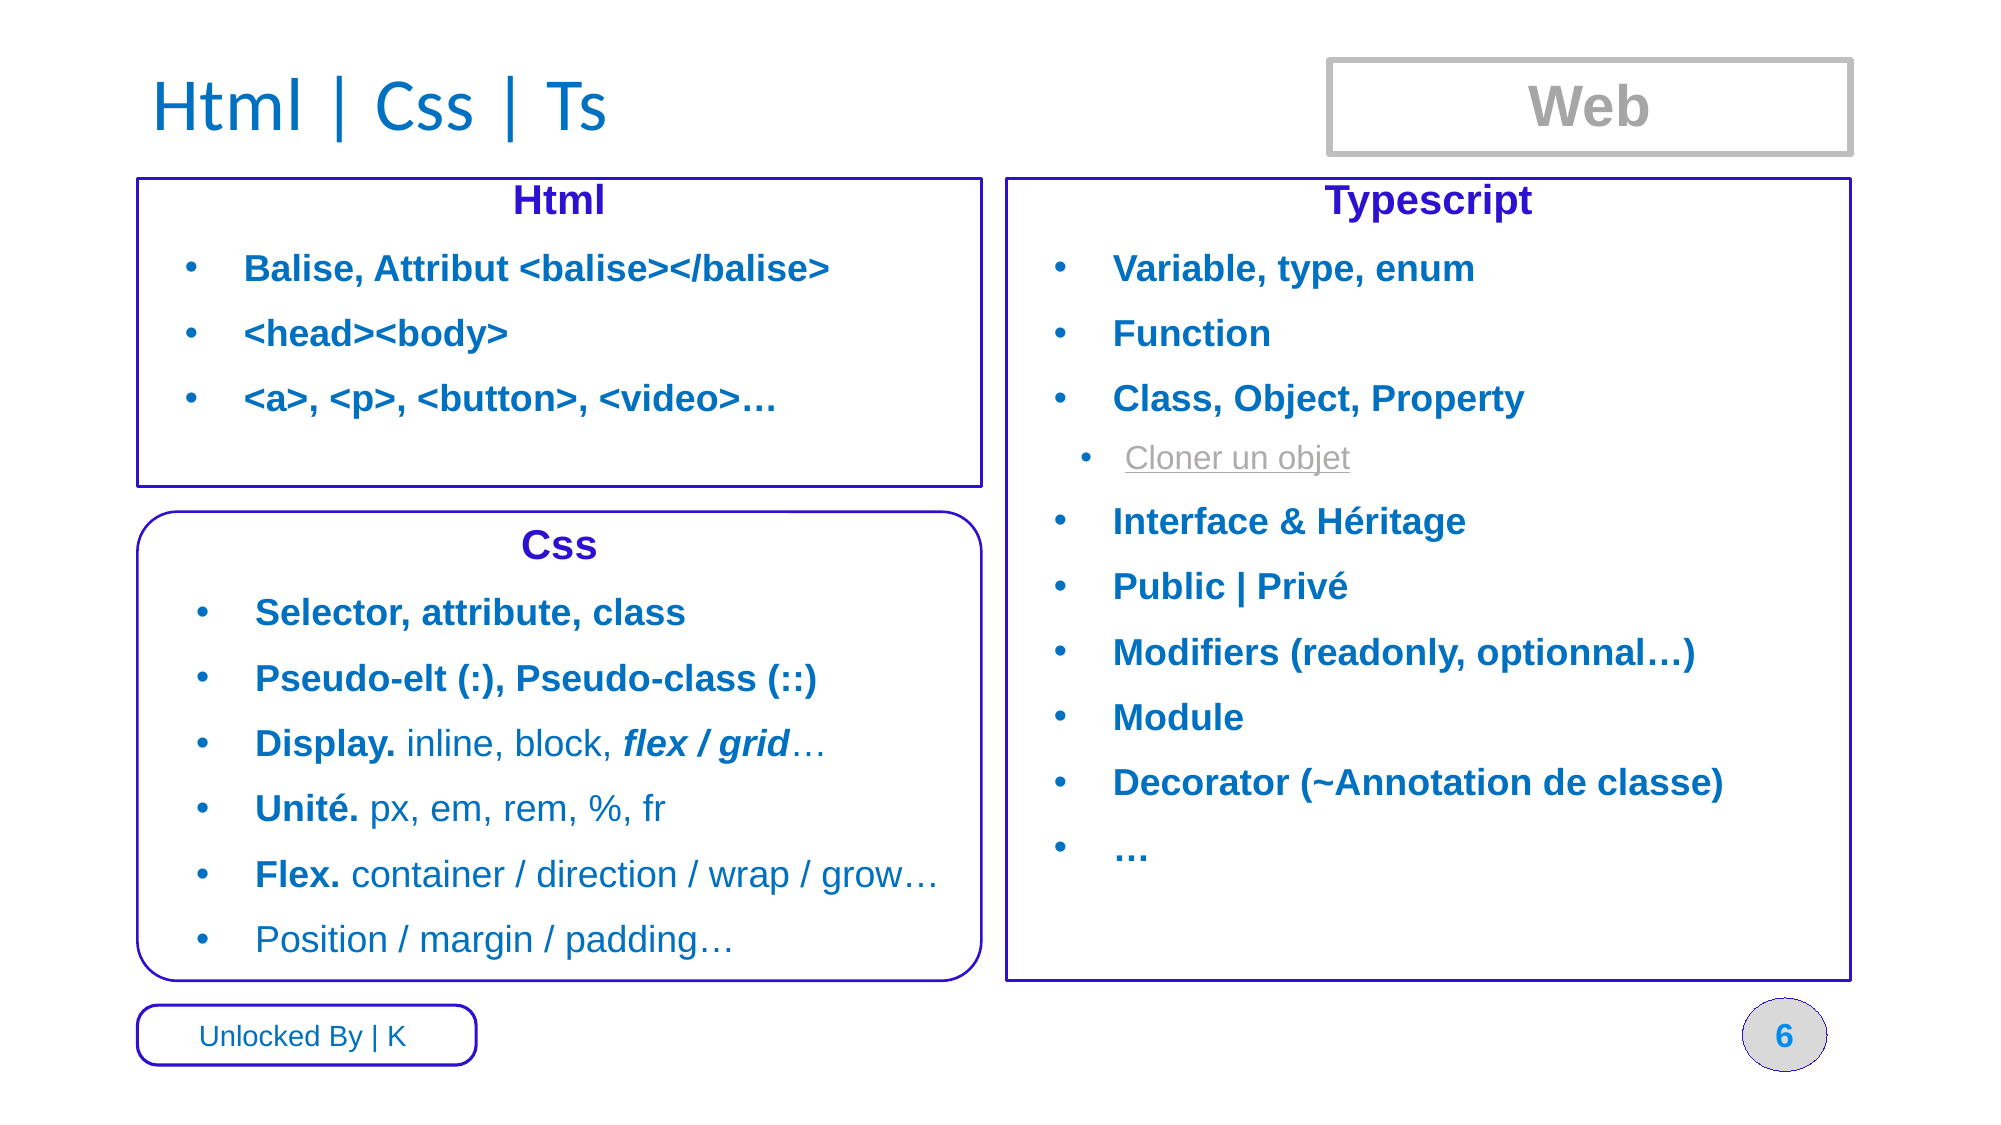

# Html | Css | Ts
Web
Typescript
Variable, type, enum
Function
Class, Object, Property
Cloner un objet
Interface & Héritage
Public | Privé
Modifiers (readonly, optionnal…)
Module
Decorator (~Annotation de classe)
…

Html
Balise, Attribut <balise></balise>
<head><body>
<a>, <p>, <button>, <video>…

Css
Selector, attribute, class
Pseudo-elt (:), Pseudo-class (::)
Display. inline, block, flex / grid…
Unité. px, em, rem, %, fr
Flex. container / direction / wrap / grow…
Position / margin / padding…

6
Unlocked By | K